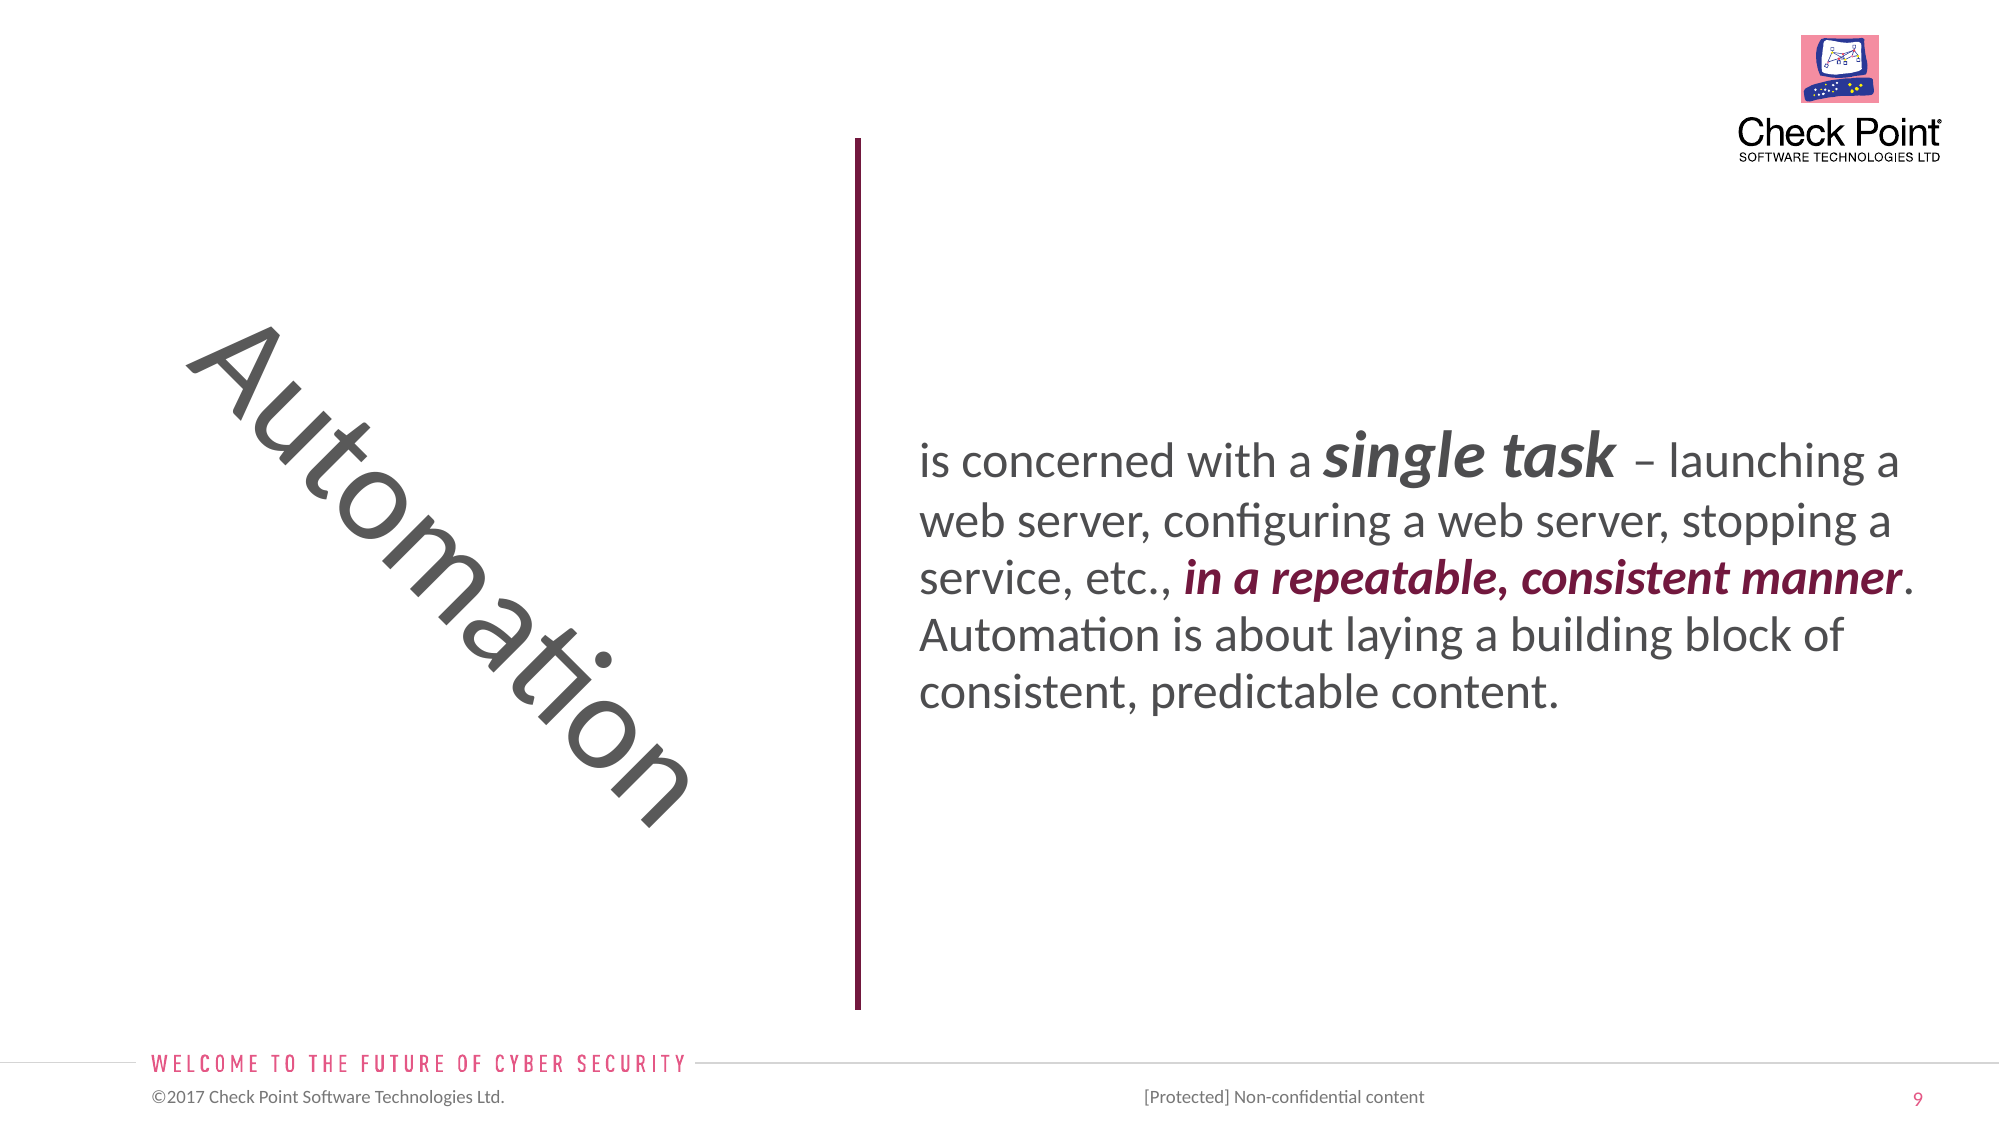

is concerned with a single task – launching a web server, configuring a web server, stopping a service, etc., in a repeatable, consistent manner. Automation is about laying a building block of consistent, predictable content.
# Automation
[Protected] Non-confidential content